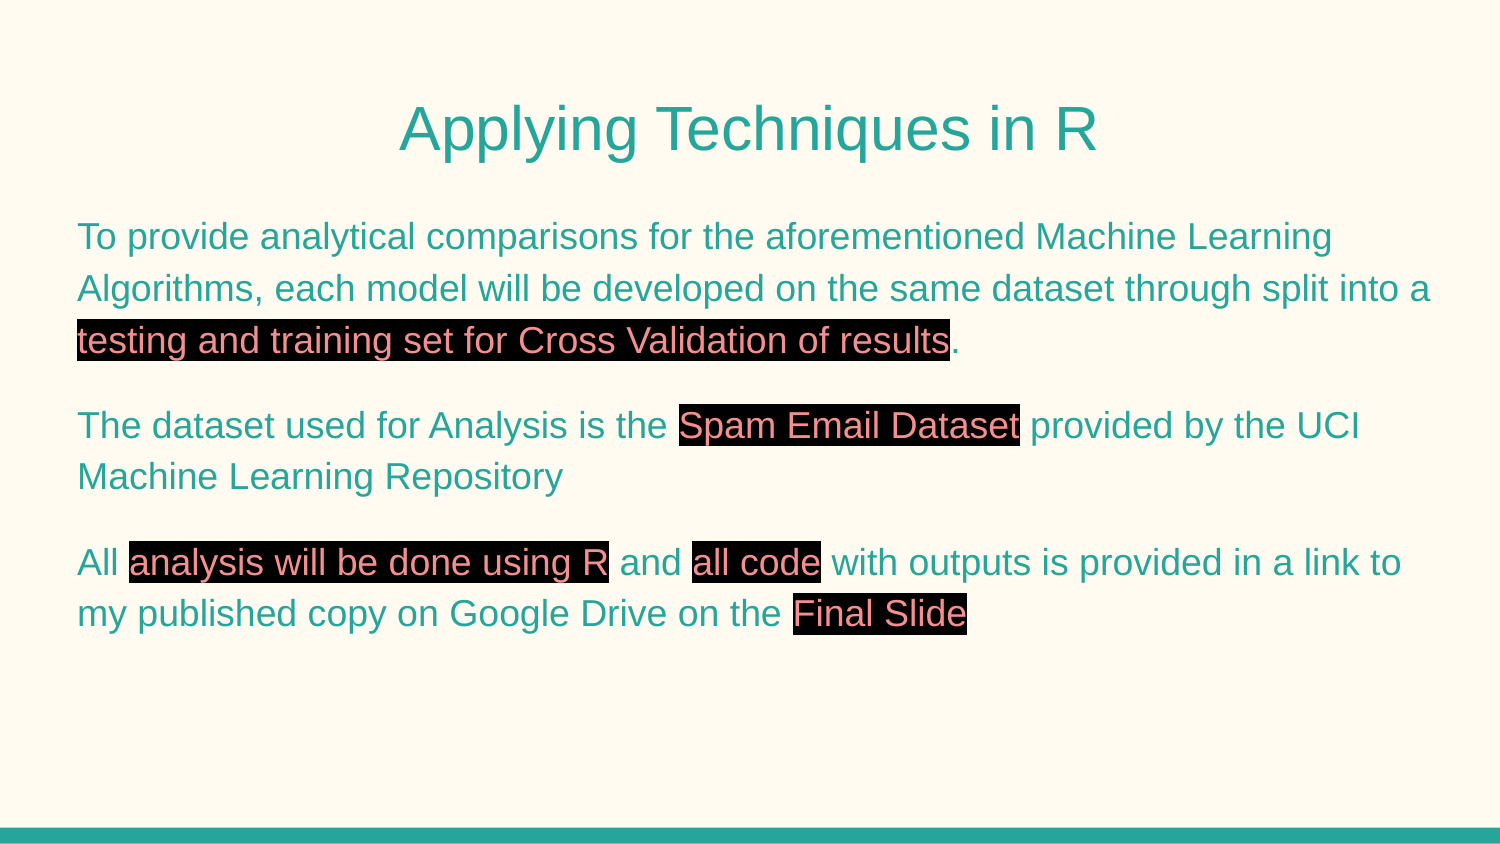

# Applying Techniques in R
To provide analytical comparisons for the aforementioned Machine Learning Algorithms, each model will be developed on the same dataset through split into a testing and training set for Cross Validation of results.
The dataset used for Analysis is the Spam Email Dataset provided by the UCI Machine Learning Repository
All analysis will be done using R and all code with outputs is provided in a link to my published copy on Google Drive on the Final Slide